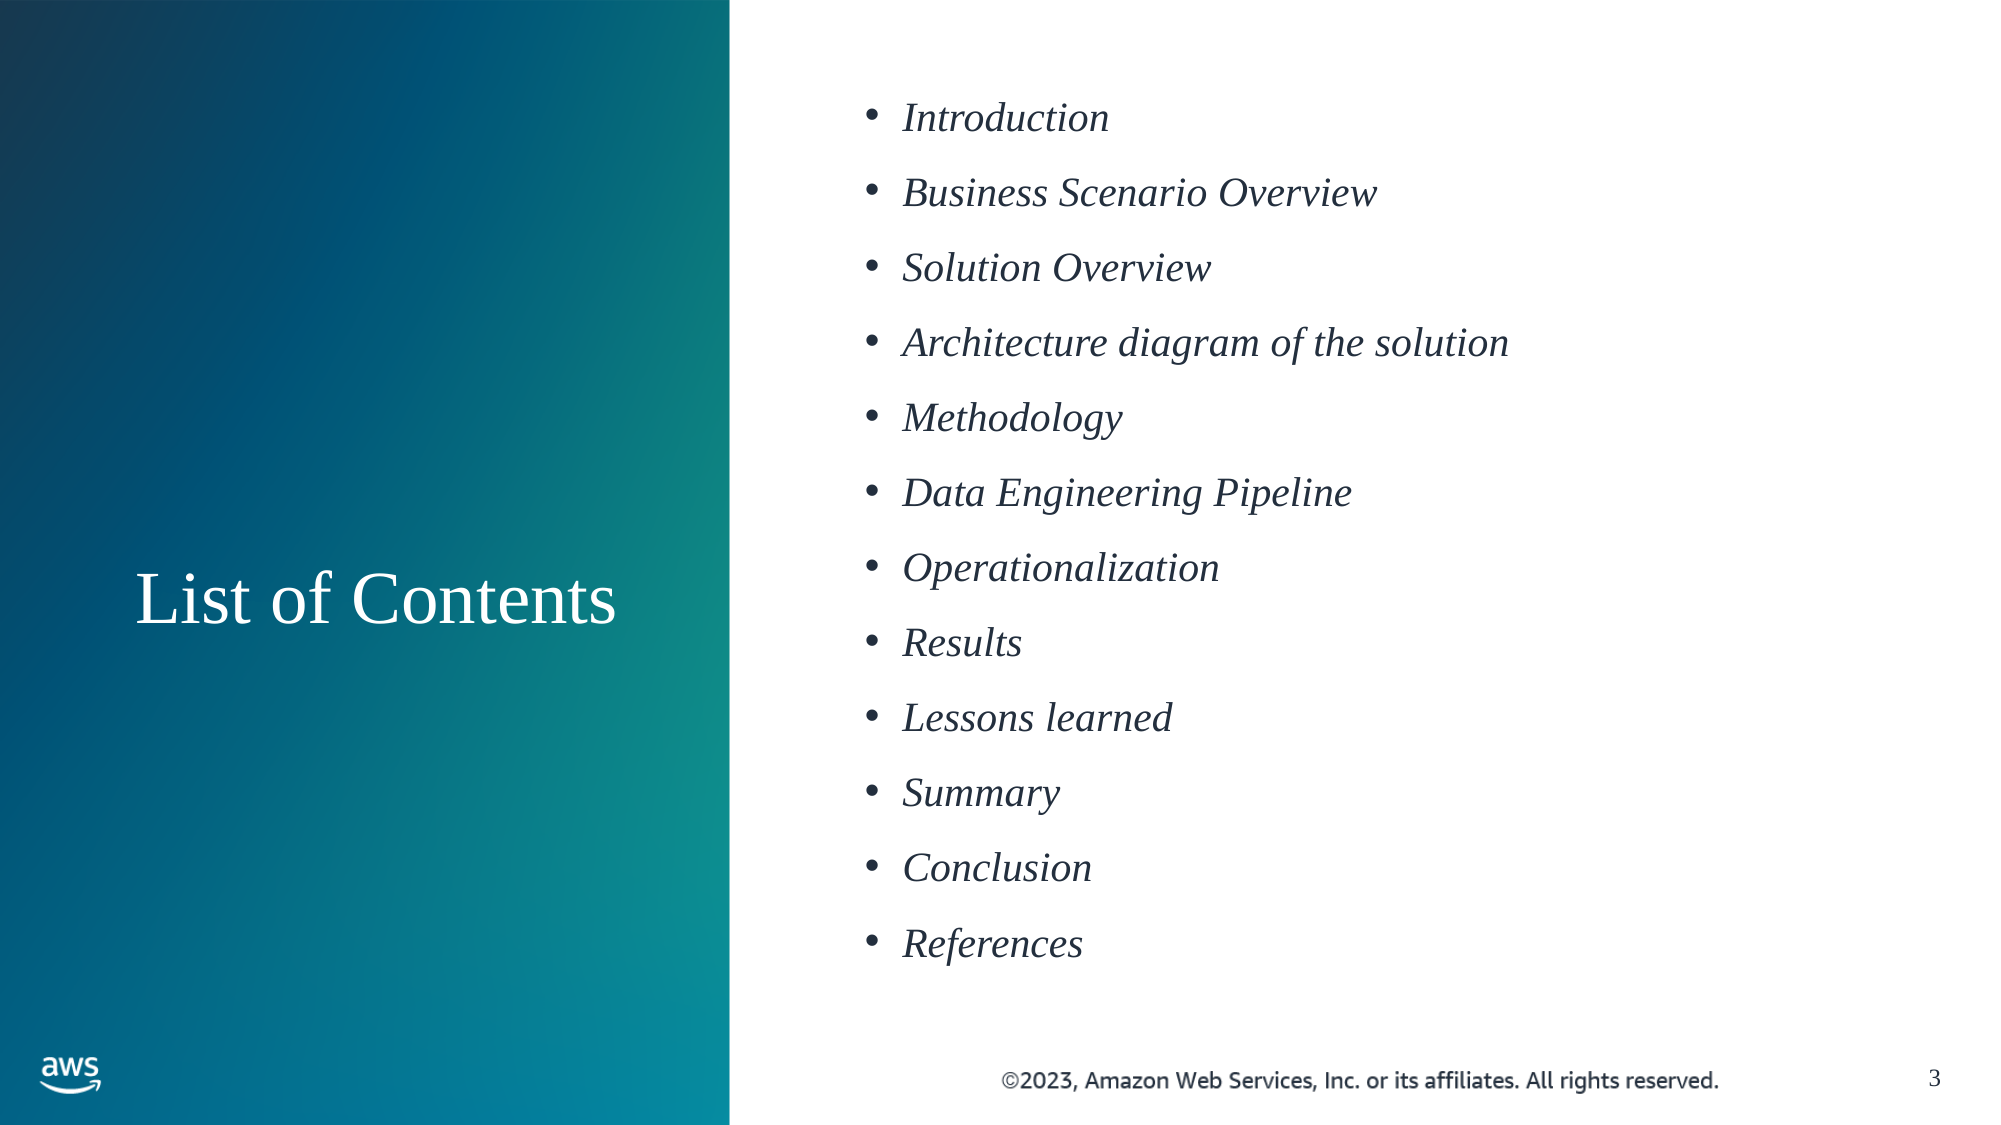

Introduction
Business Scenario Overview
Solution Overview
Architecture diagram of the solution
Methodology
Data Engineering Pipeline
Operationalization
Results
Lessons learned
Summary
Conclusion
References

List of Contents
3